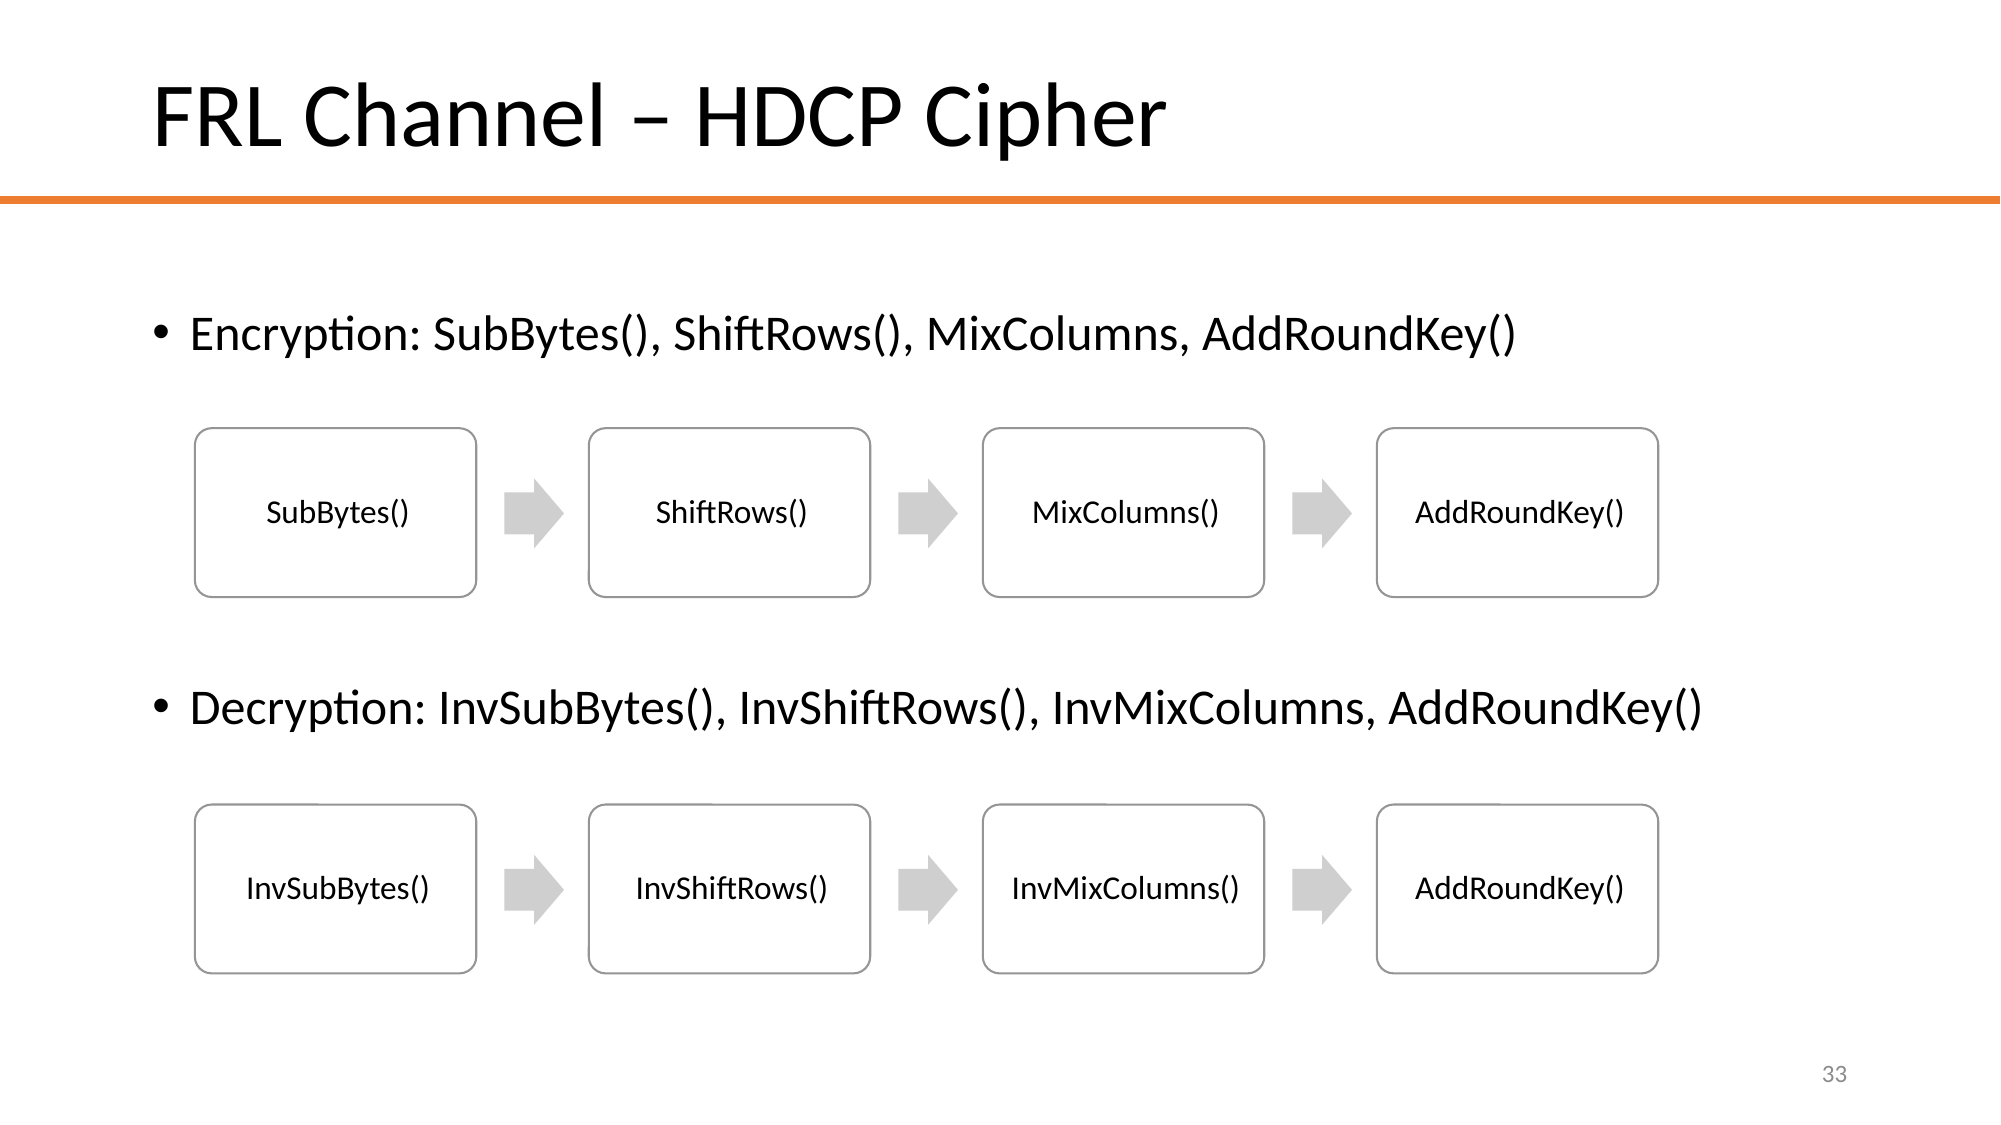

# FRL Channel – HDCP Cipher
Encryption: SubBytes(), ShiftRows(), MixColumns, AddRoundKey()

Decryption: InvSubBytes(), InvShiftRows(), InvMixColumns, AddRoundKey()
SubBytes()

ShiftRows()

MixColumns()

AddRoundKey()
InvSubBytes()

InvShiftRows()

InvMixColumns()

AddRoundKey()
33